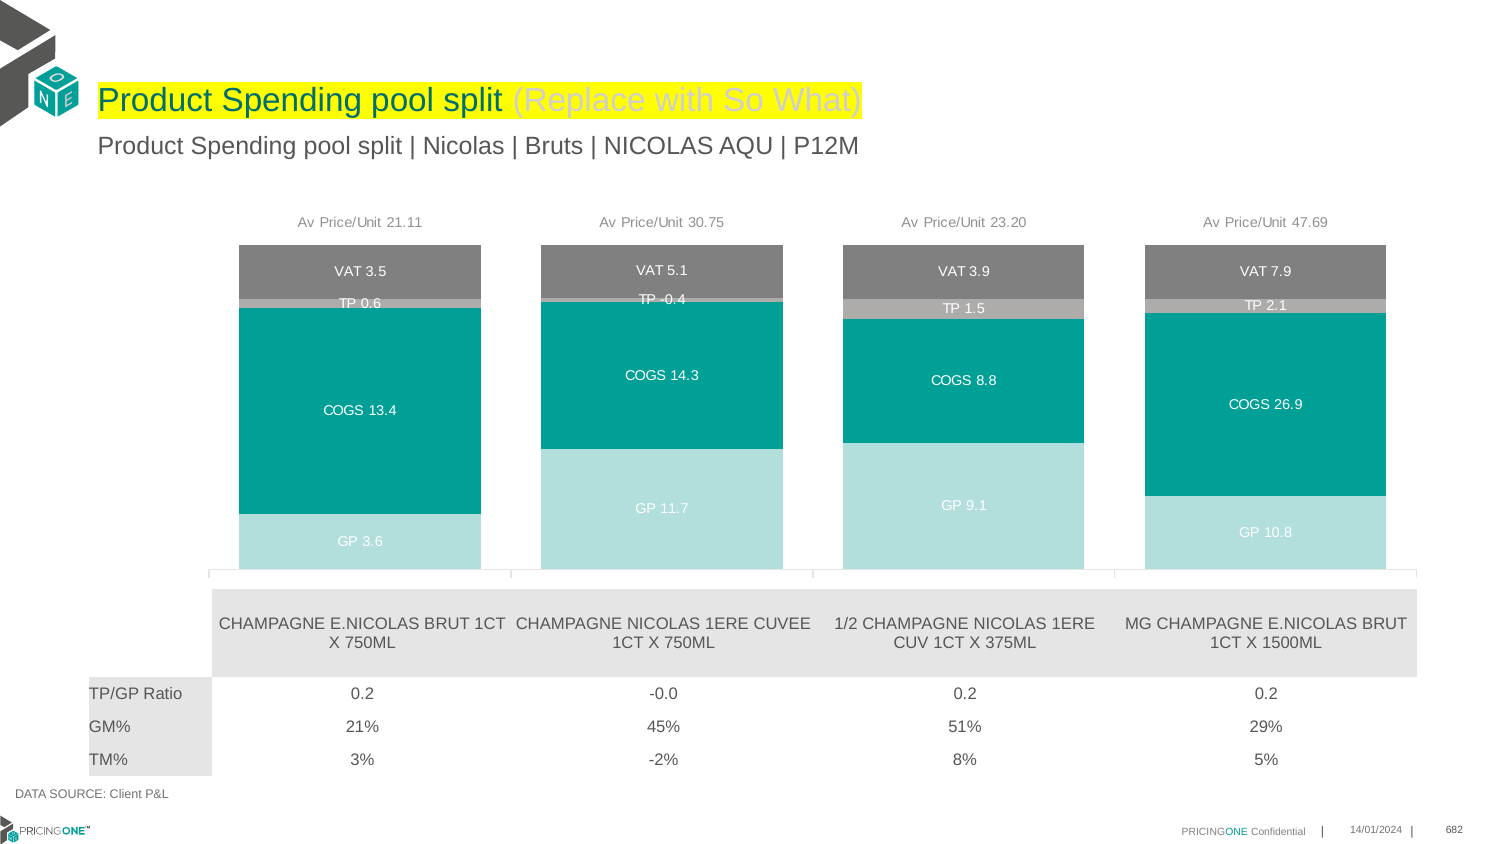

# Product Spending pool split (Replace with So What)
Product Spending pool split | Nicolas | Bruts | NICOLAS AQU | P12M

### Chart

| Category | GP | COGS | TP | VAT |
|---|---|---|---|---|
| Av Price/Unit 21.11 | 3.6190399051403666 | 13.380128688629663 | 0.5957978635217707 | 3.518993291458359 |
| Av Price/Unit 30.75 | 11.741148554913295 | 14.307058959537573 | -0.4244117533718672 | 5.124759152215798 |
| Av Price/Unit 23.20 | 9.053024844720497 | 8.82744099378882 | 1.451832298136651 | 3.86645962732919 |
| Av Price/Unit 47.69 | 10.759057142857142 | 26.859999999999996 | 2.119038095238089 | 7.94761904761905 |
|  | CHAMPAGNE E.NICOLAS BRUT 1CT X 750ML | CHAMPAGNE NICOLAS 1ERE CUVEE 1CT X 750ML | 1/2 CHAMPAGNE NICOLAS 1ERE CUV 1CT X 375ML | MG CHAMPAGNE E.NICOLAS BRUT 1CT X 1500ML |
| --- | --- | --- | --- | --- |
| TP/GP Ratio | 0.2 | -0.0 | 0.2 | 0.2 |
| GM% | 21% | 45% | 51% | 29% |
| TM% | 3% | -2% | 8% | 5% |
DATA SOURCE: Client P&L

14/01/2024
682